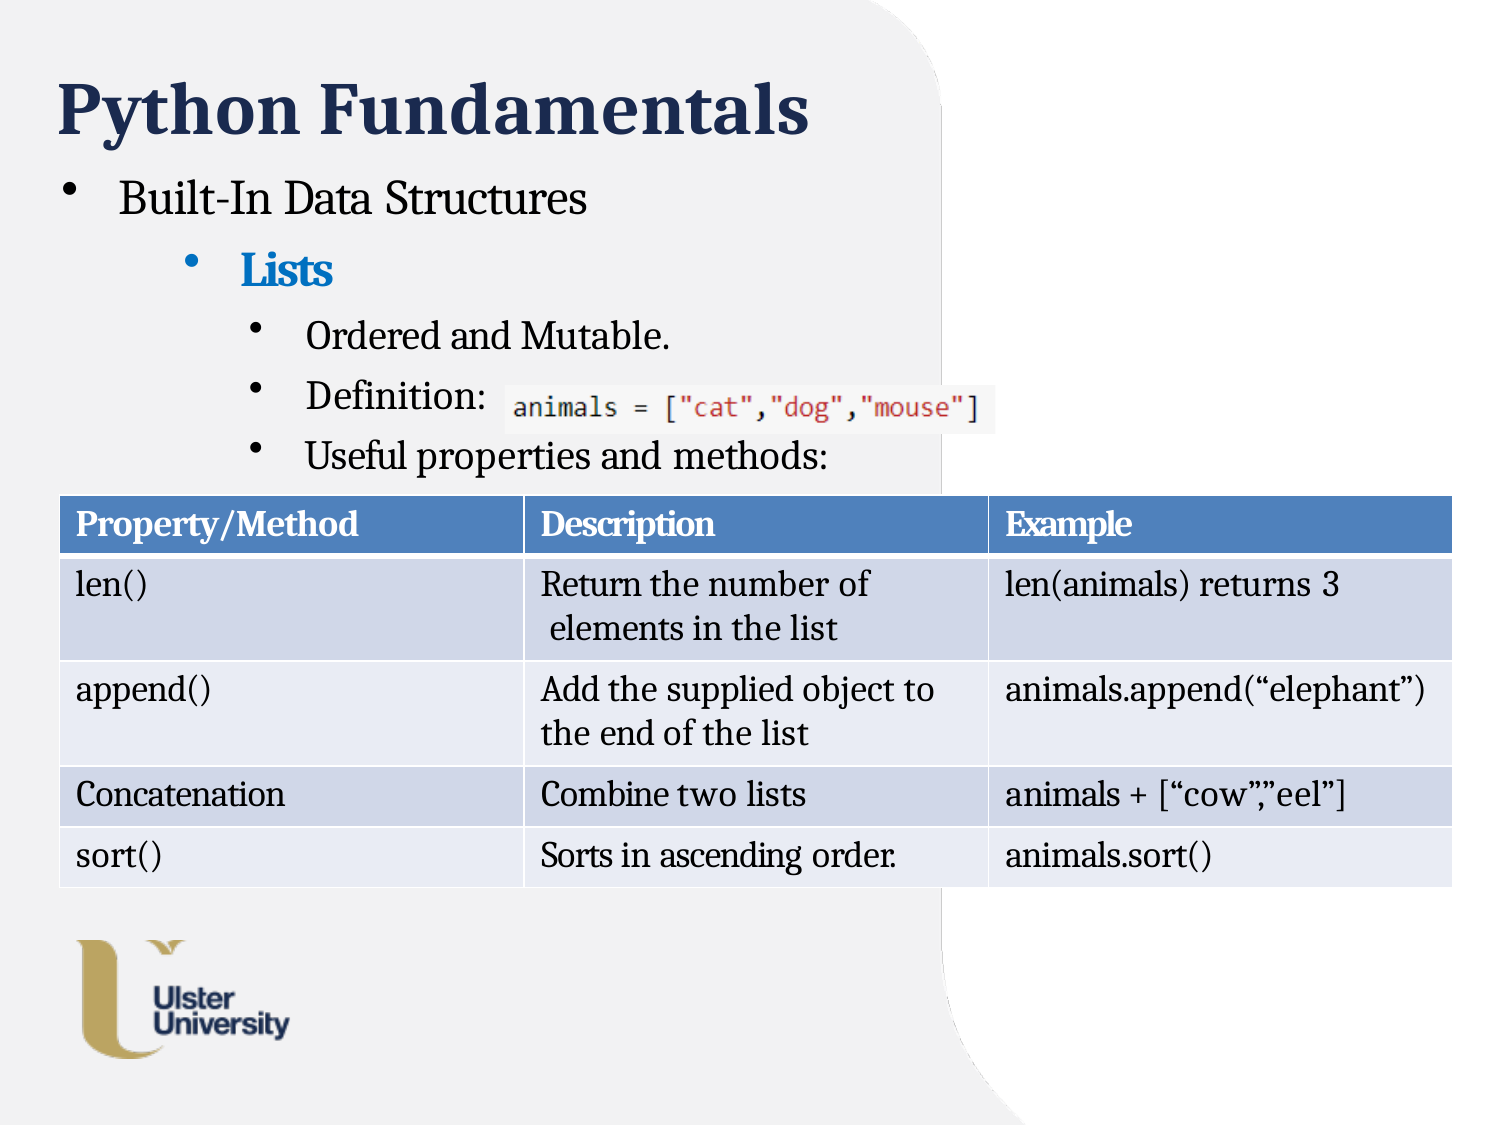

# Python Fundamentals
Built-In Data Structures
Lists
Ordered and Mutable.
Definition:
Useful properties and methods:

| Property/Method | Description | Example |
| --- | --- | --- |
| len() | Return the number of elements in the list | len(animals) returns 3 |
| append() | Add the supplied object to the end of the list | animals.append(“elephant”) |
| Concatenation | Combine two lists | animals + [“cow”,”eel”] |
| sort() | Sorts in ascending order. | animals.sort() |